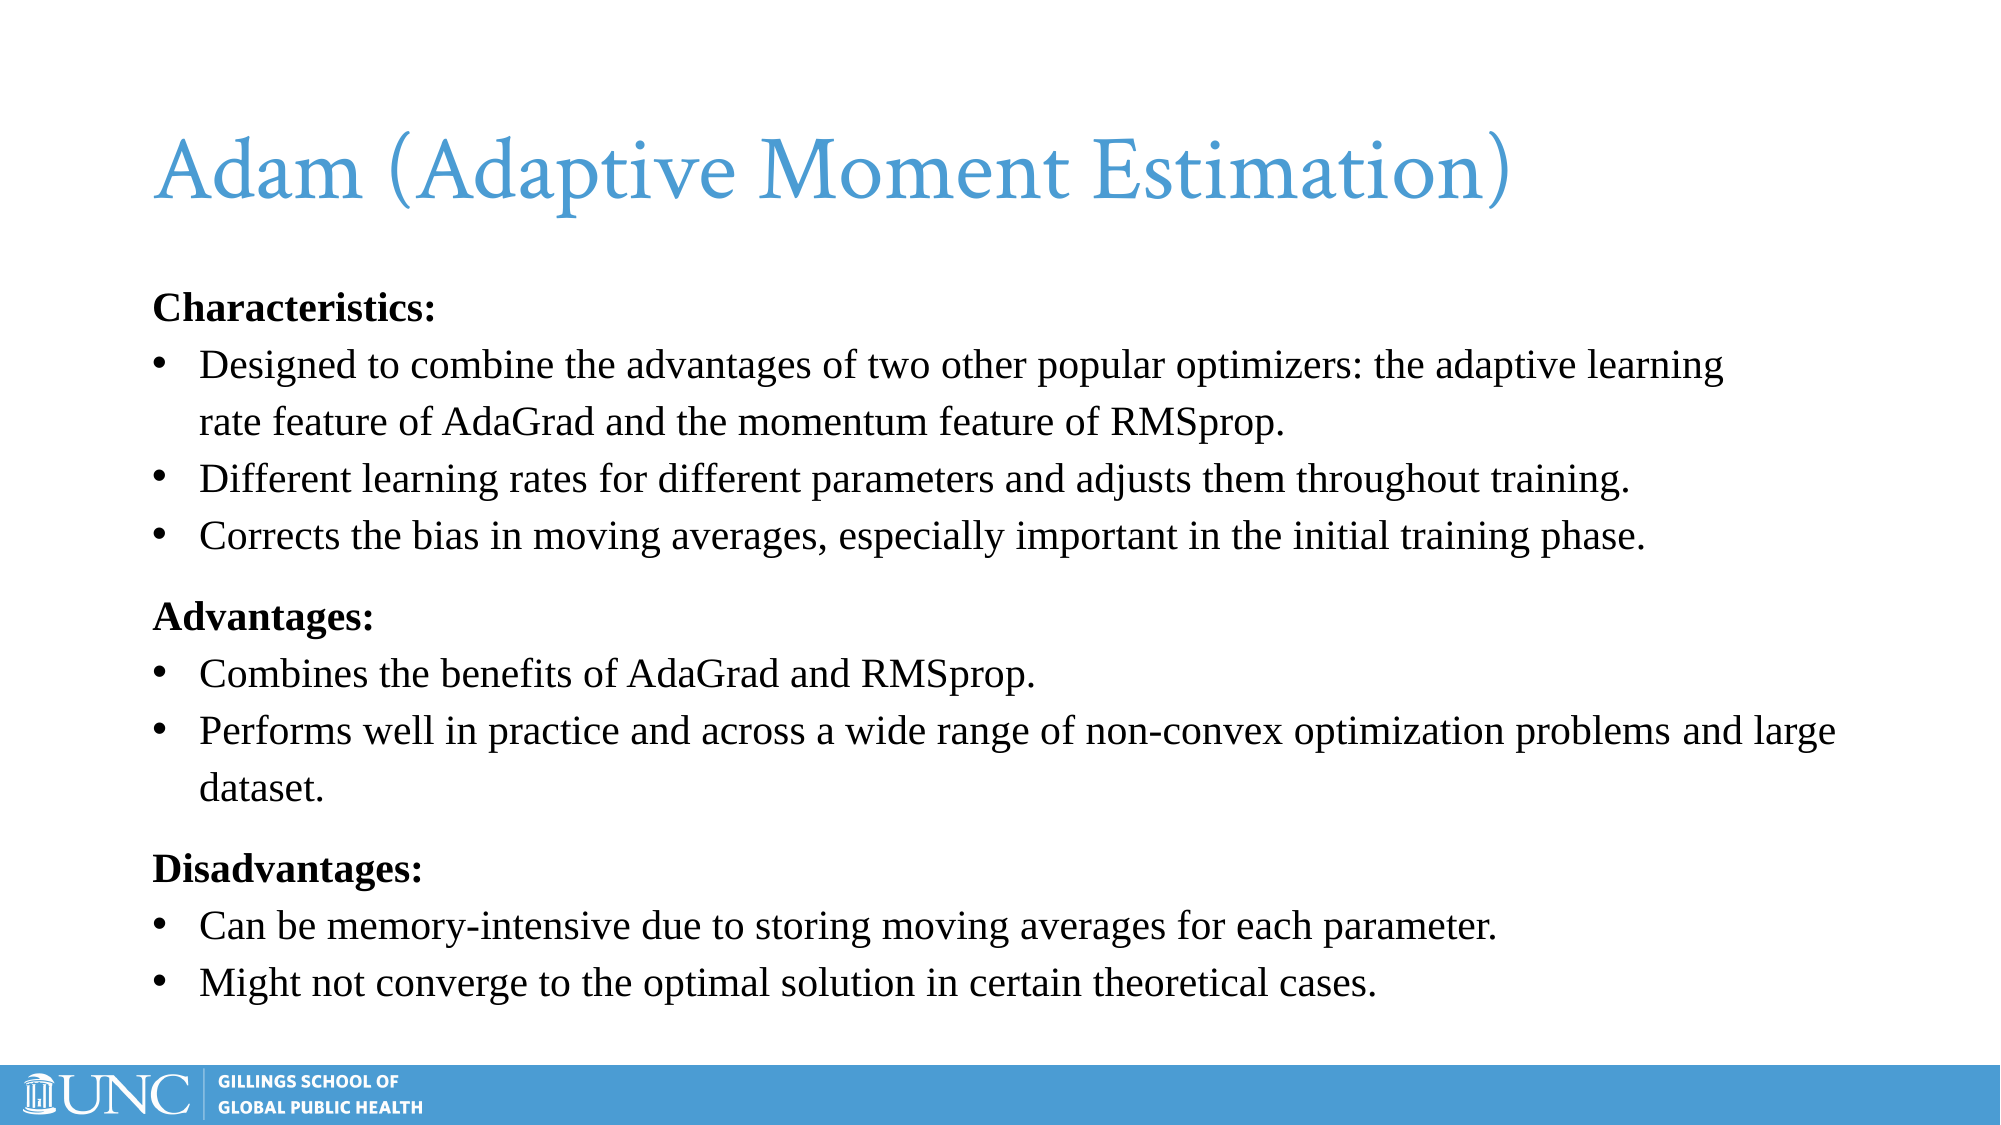

# Adam (Adaptive Moment Estimation)
Characteristics:
Designed to combine the advantages of two other popular optimizers: the adaptive learning rate feature of AdaGrad and the momentum feature of RMSprop.
Different learning rates for different parameters and adjusts them throughout training.
Corrects the bias in moving averages, especially important in the initial training phase.
Advantages:
Combines the benefits of AdaGrad and RMSprop.
Performs well in practice and across a wide range of non-convex optimization problems and large dataset.
Disadvantages:
Can be memory-intensive due to storing moving averages for each parameter.
Might not converge to the optimal solution in certain theoretical cases.